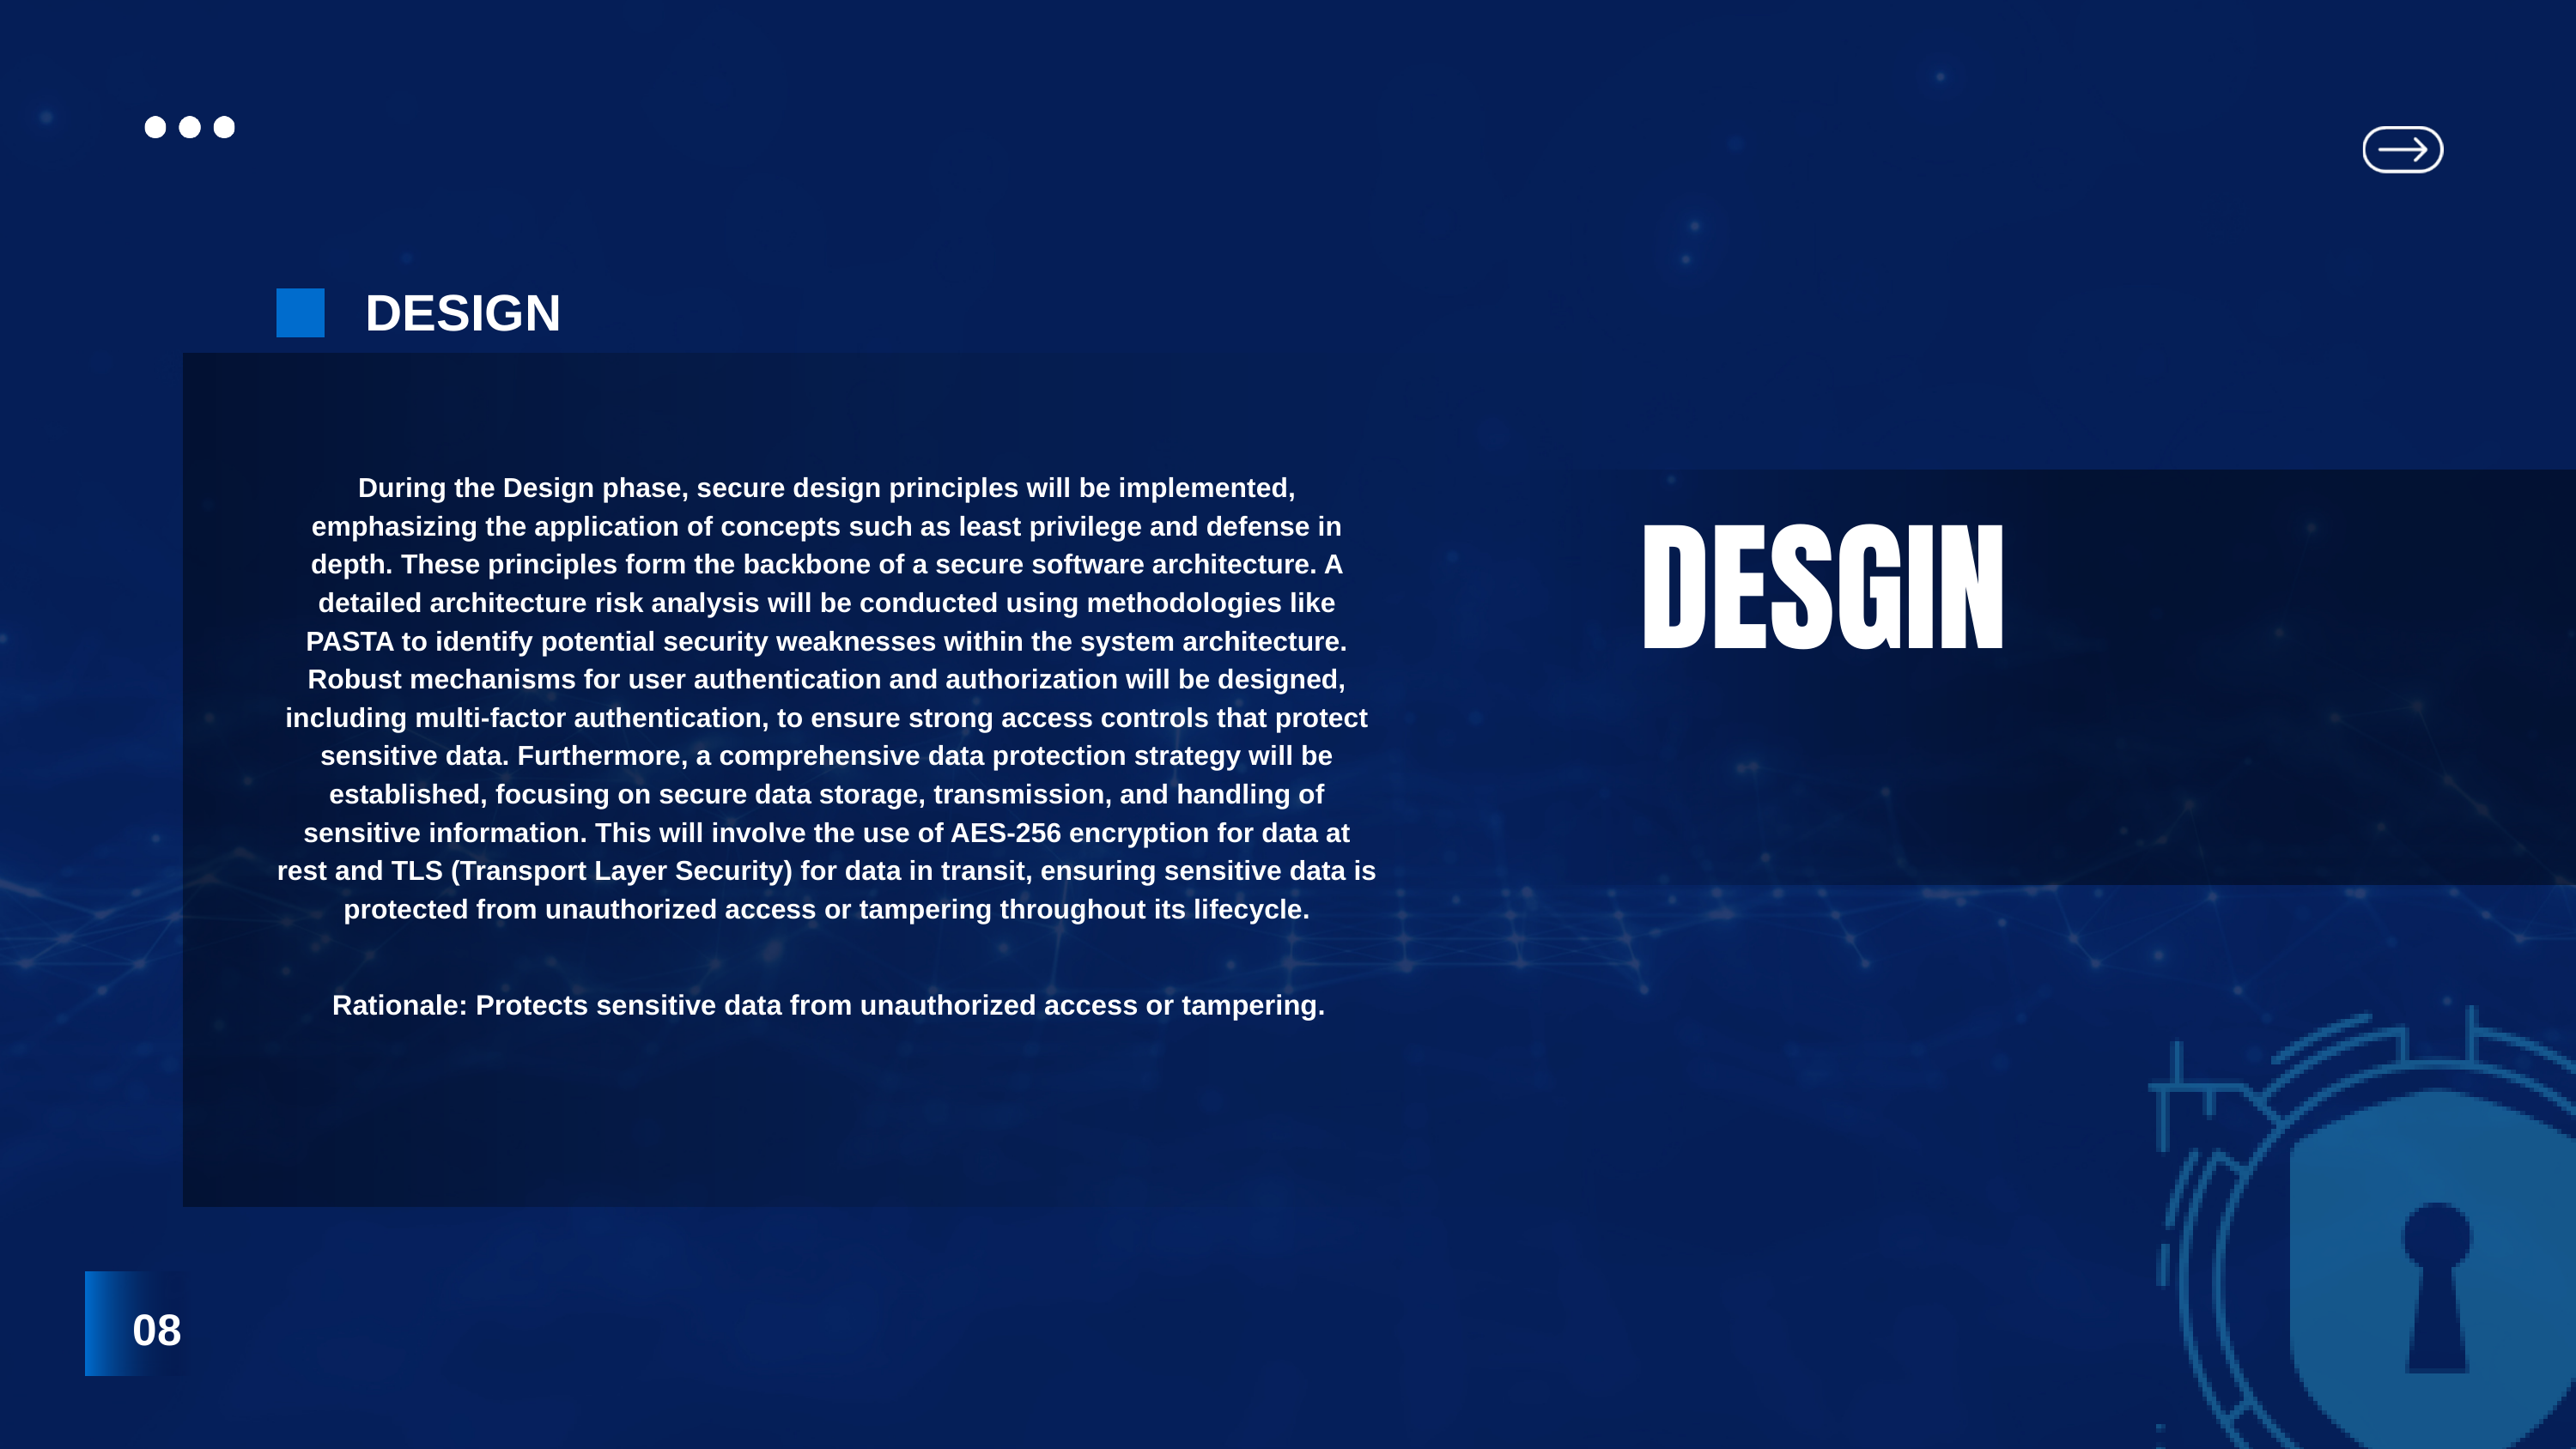

DESIGN

During the Design phase, secure design principles will be implemented, emphasizing the application of concepts such as least privilege and defense in depth. These principles form the backbone of a secure software architecture. A detailed architecture risk analysis will be conducted using methodologies like PASTA to identify potential security weaknesses within the system architecture. Robust mechanisms for user authentication and authorization will be designed, including multi-factor authentication, to ensure strong access controls that protect sensitive data. Furthermore, a comprehensive data protection strategy will be established, focusing on secure data storage, transmission, and handling of sensitive information. This will involve the use of AES-256 encryption for data at rest and TLS (Transport Layer Security) for data in transit, ensuring sensitive data is protected from unauthorized access or tampering throughout its lifecycle.

DESGIN
Rationale: Protects sensitive data from unauthorized access or tampering.

08